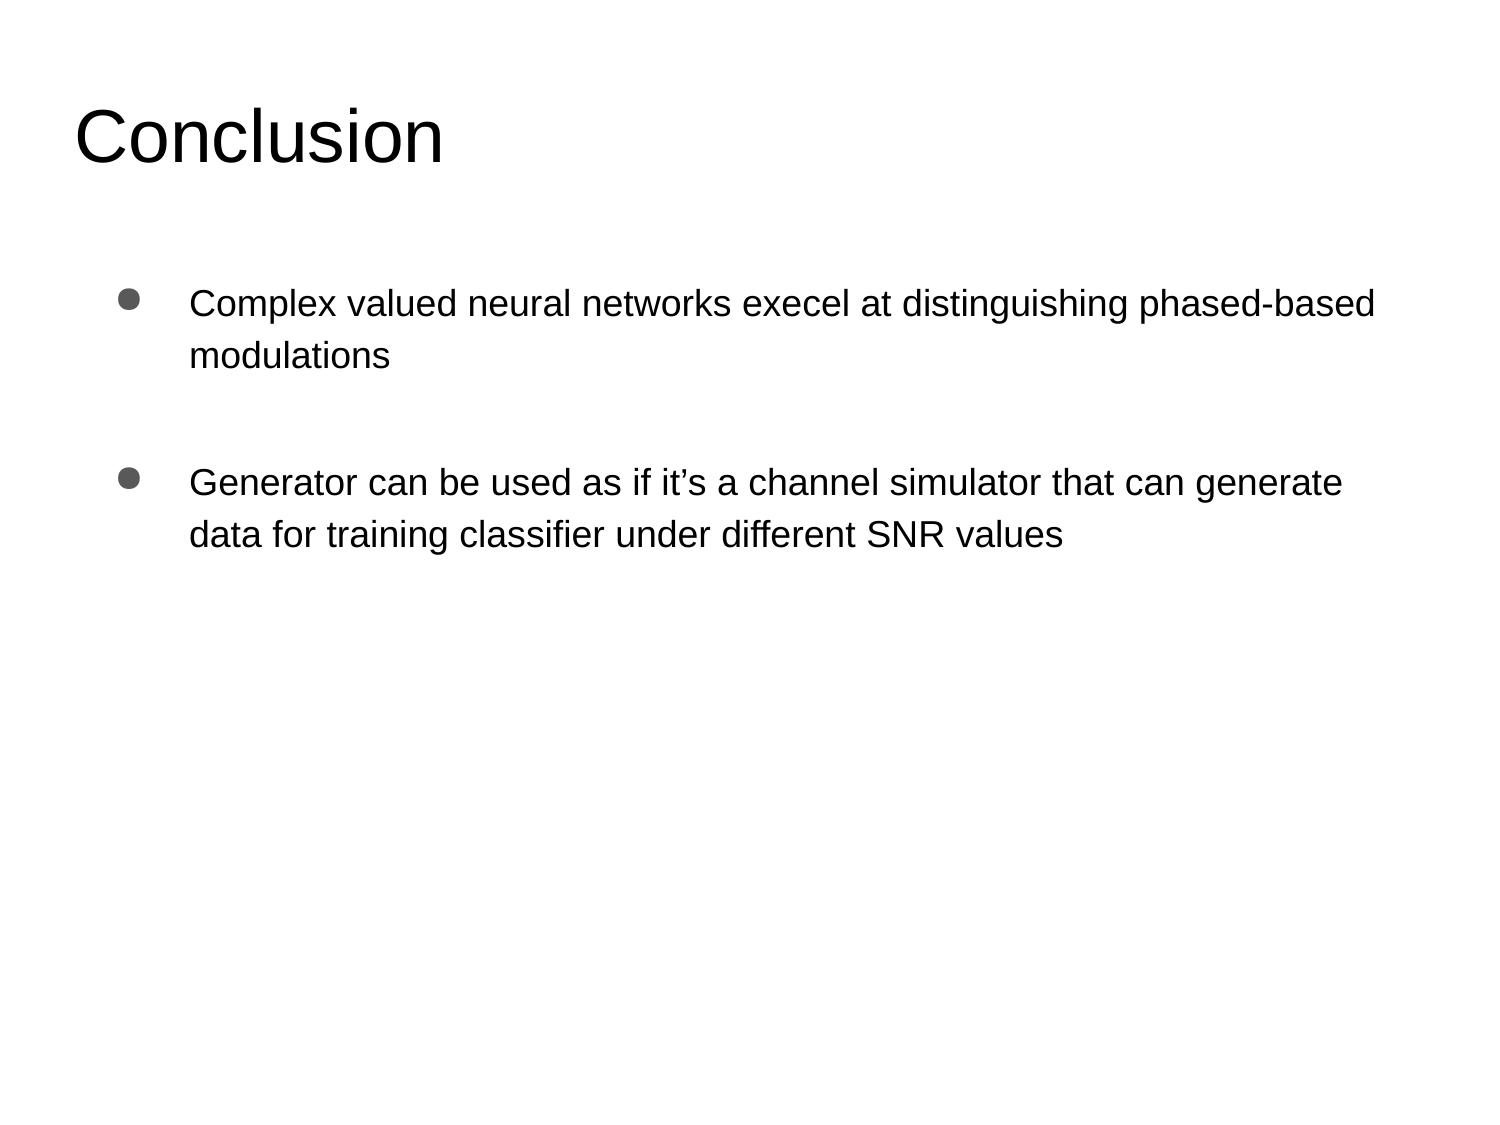

# Conclusion
Complex valued neural networks execel at distinguishing phased-based modulations

Generator can be used as if it’s a channel simulator that can generate data for training classifier under different SNR values